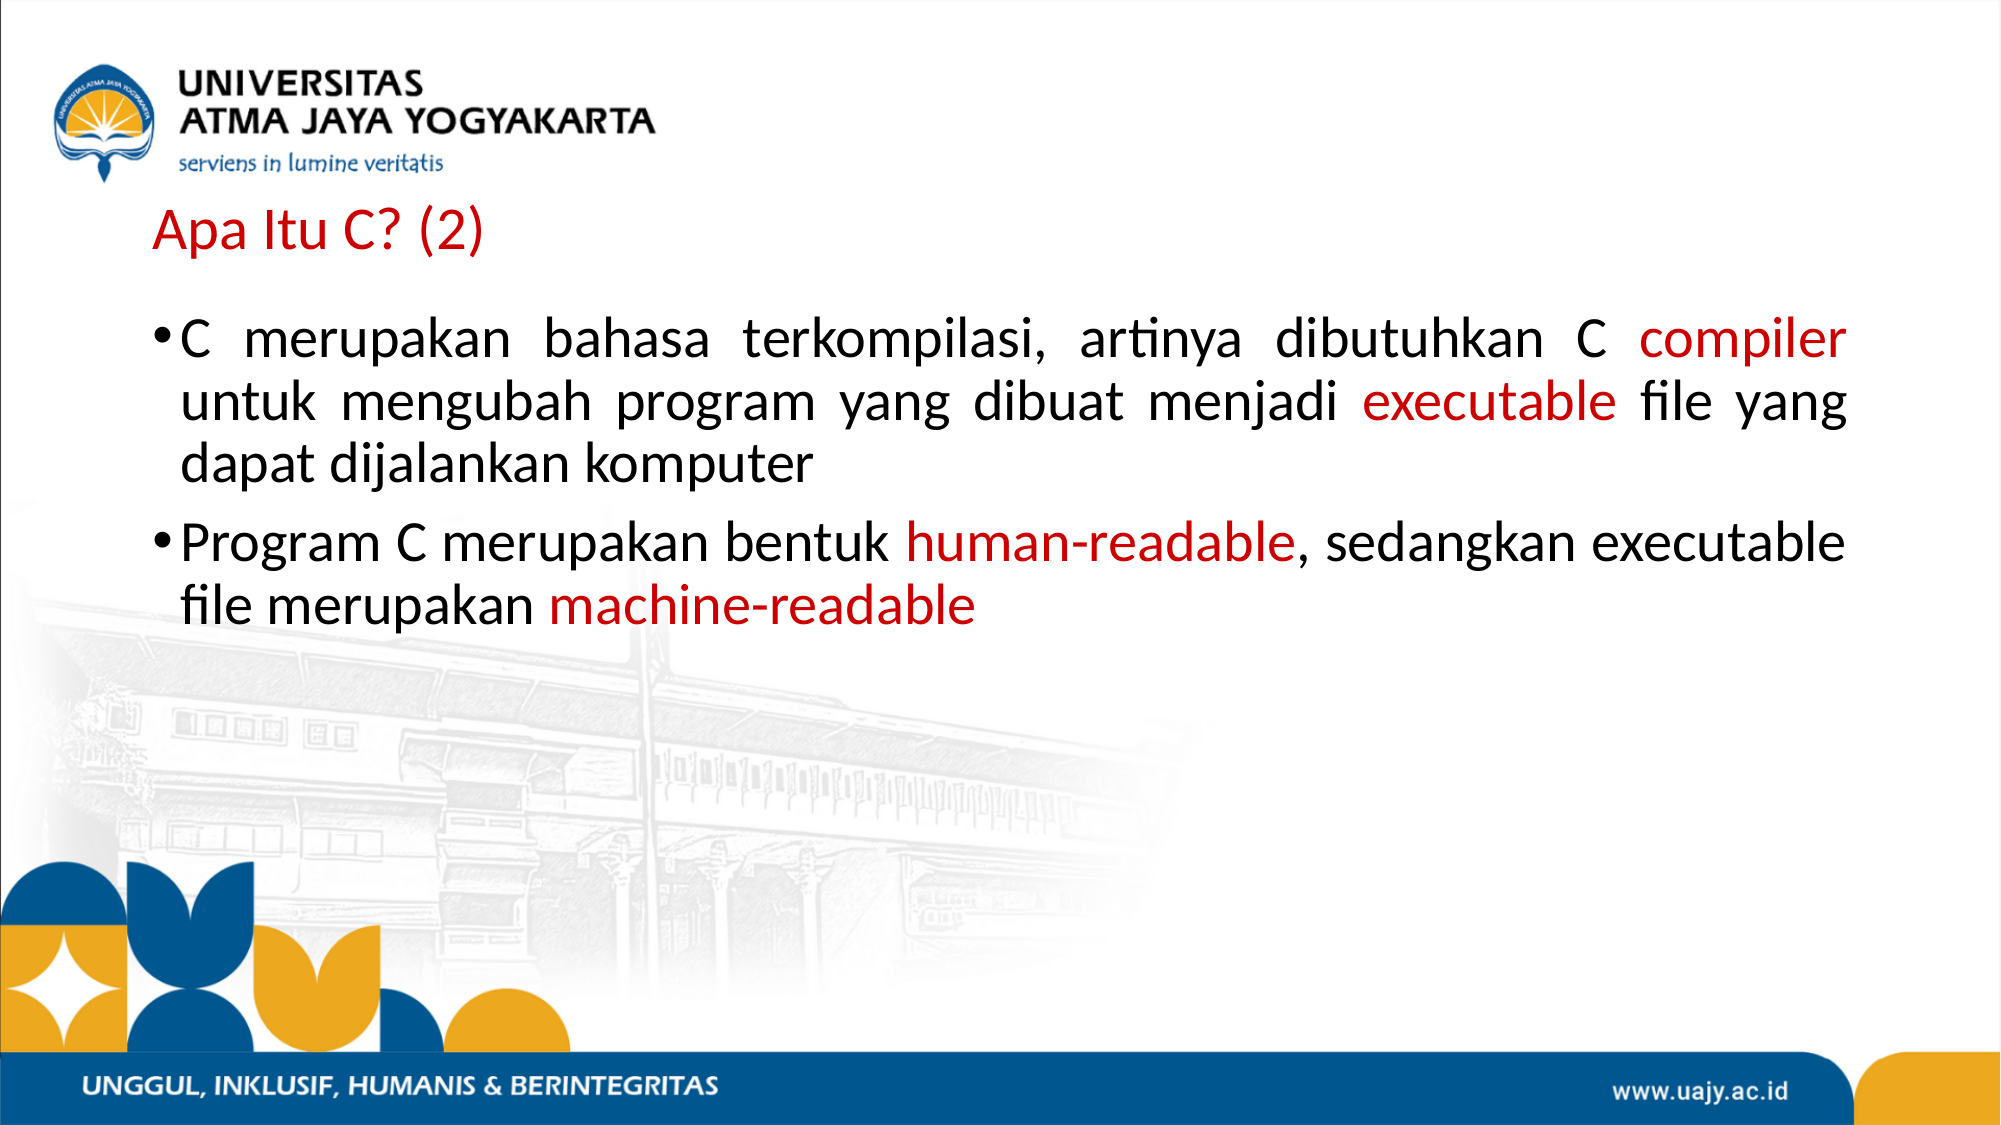

# Apa Itu C? (2)
C merupakan bahasa terkompilasi, artinya dibutuhkan C compiler untuk mengubah program yang dibuat menjadi executable file yang dapat dijalankan komputer
Program C merupakan bentuk human-readable, sedangkan executable file merupakan machine-readable